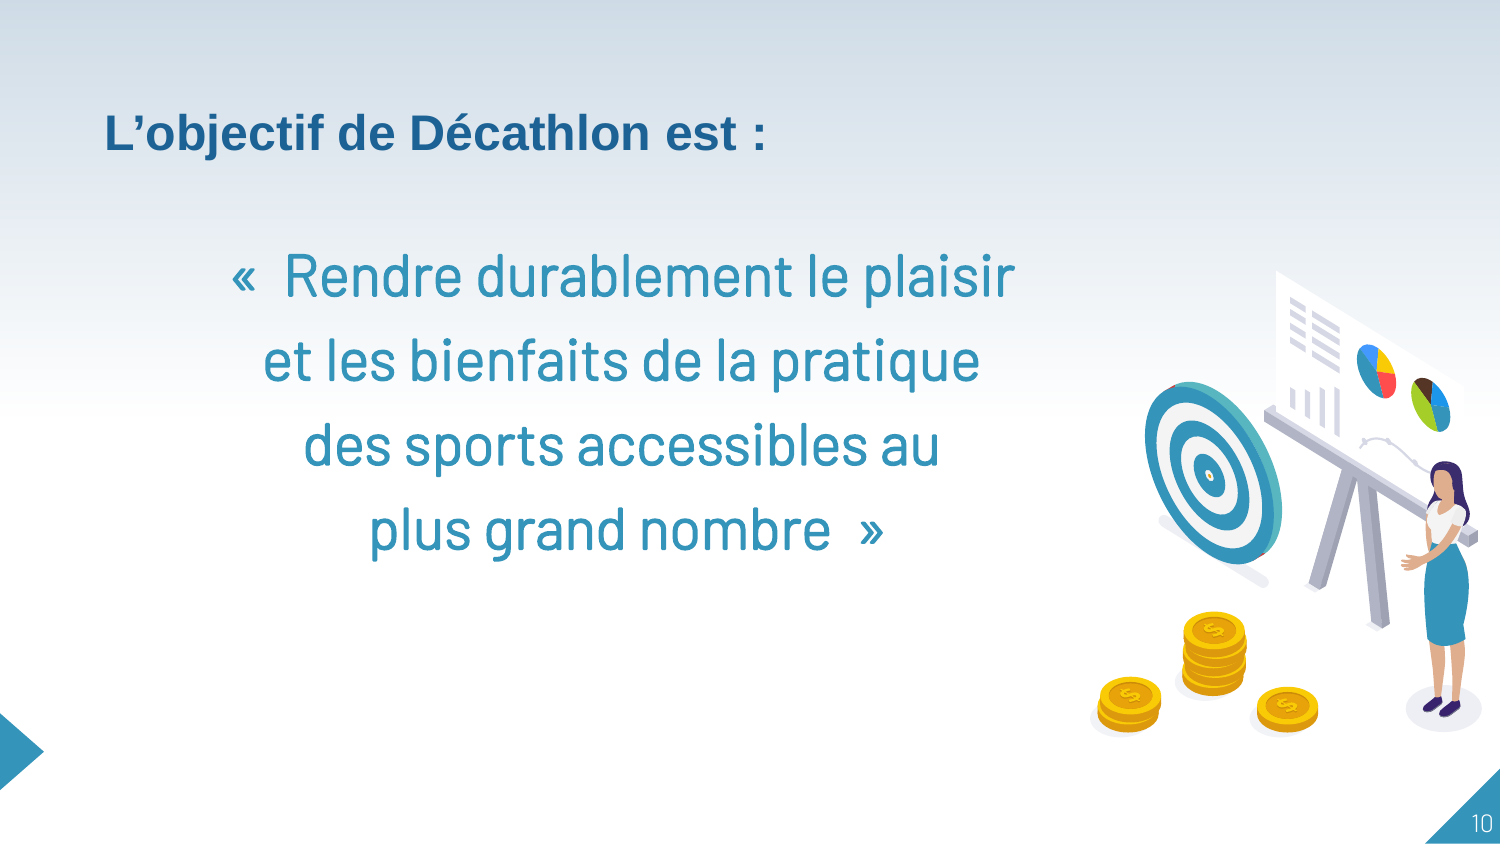

L’objectif de Décathlon est :

«  Rendre durablement le plaisir
et les bienfaits de la pratique
des sports accessibles au
plus grand nombre  »

10